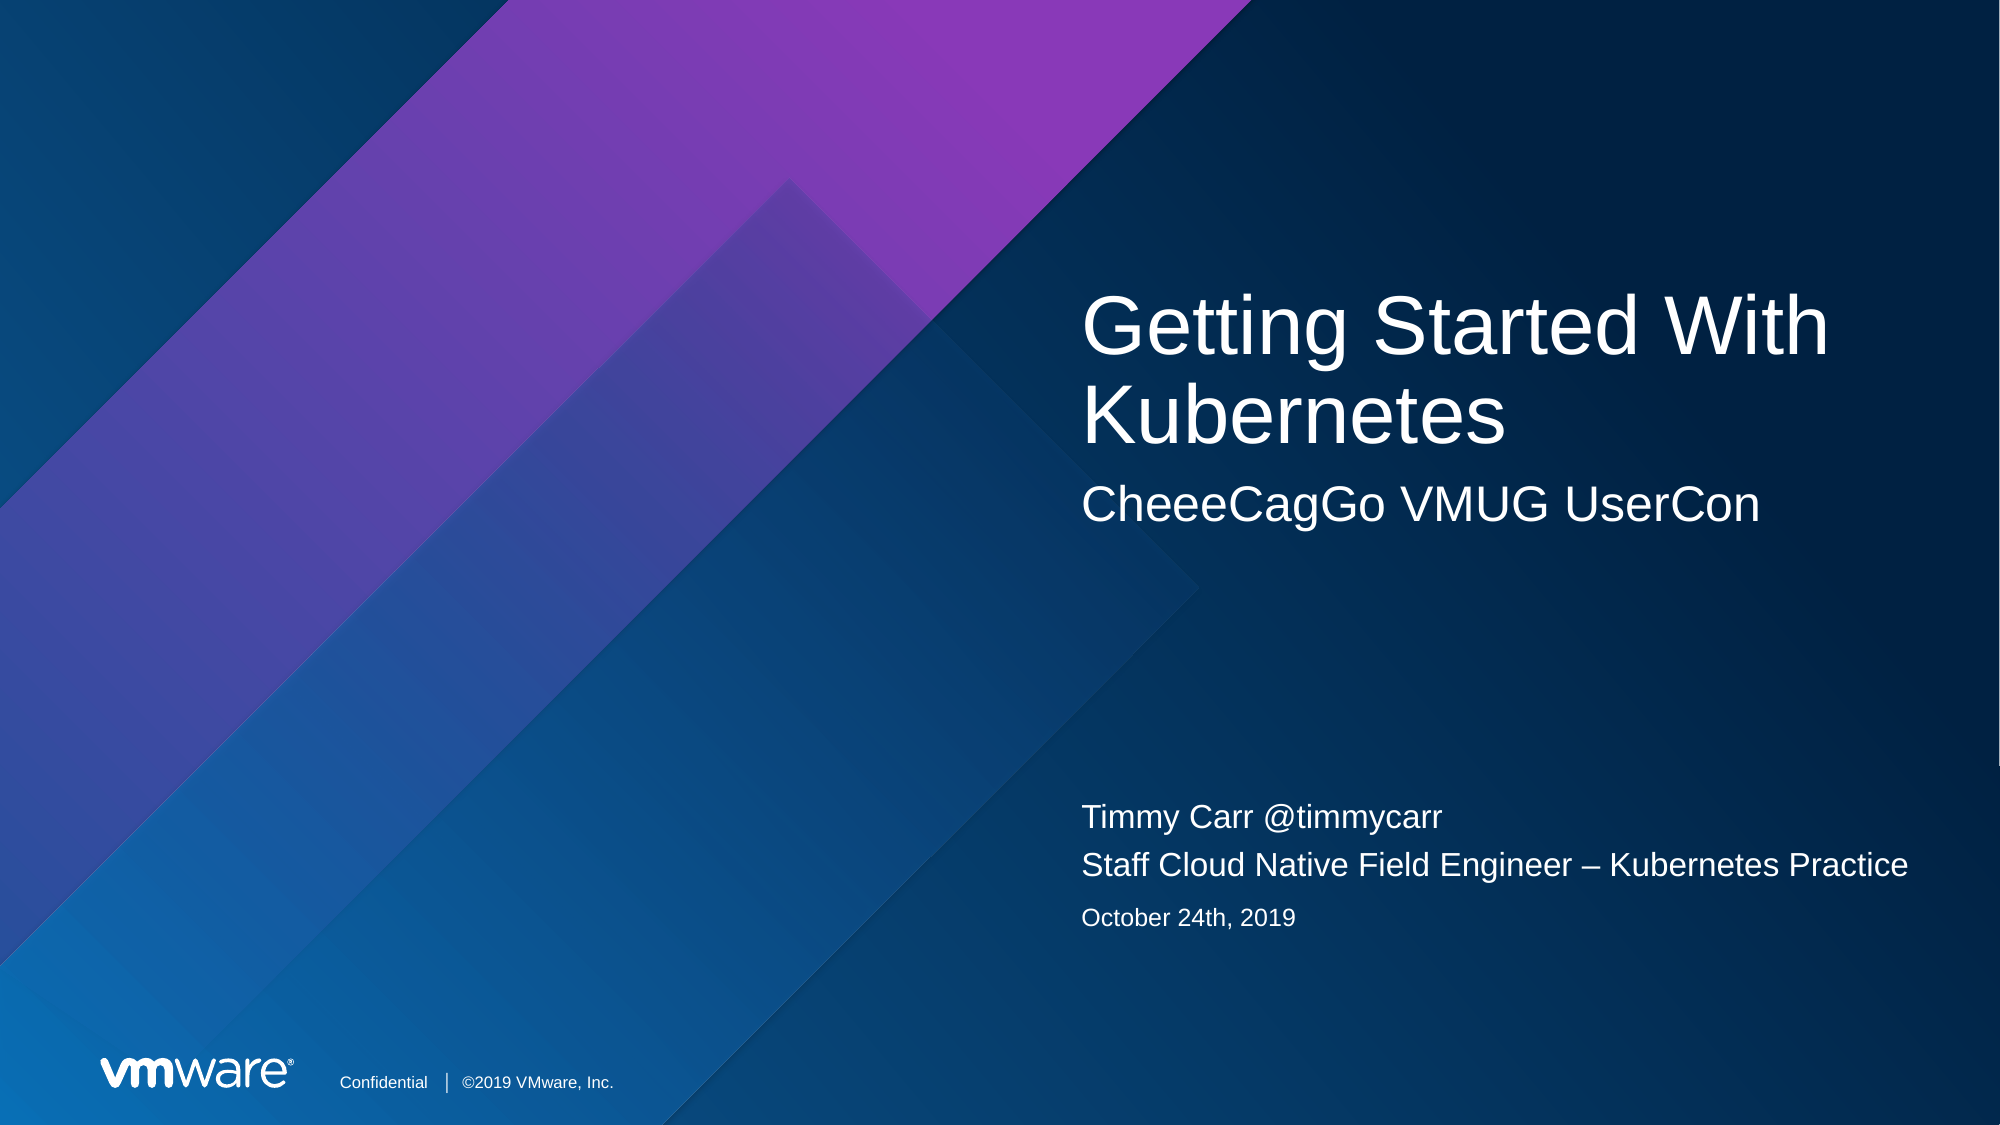

# Getting Started With  Kubernetes
CheeeCagGo VMUG UserCon
Timmy Carr @timmycarr
Staff Cloud Native Field Engineer – Kubernetes Practice
October 24th, 2019